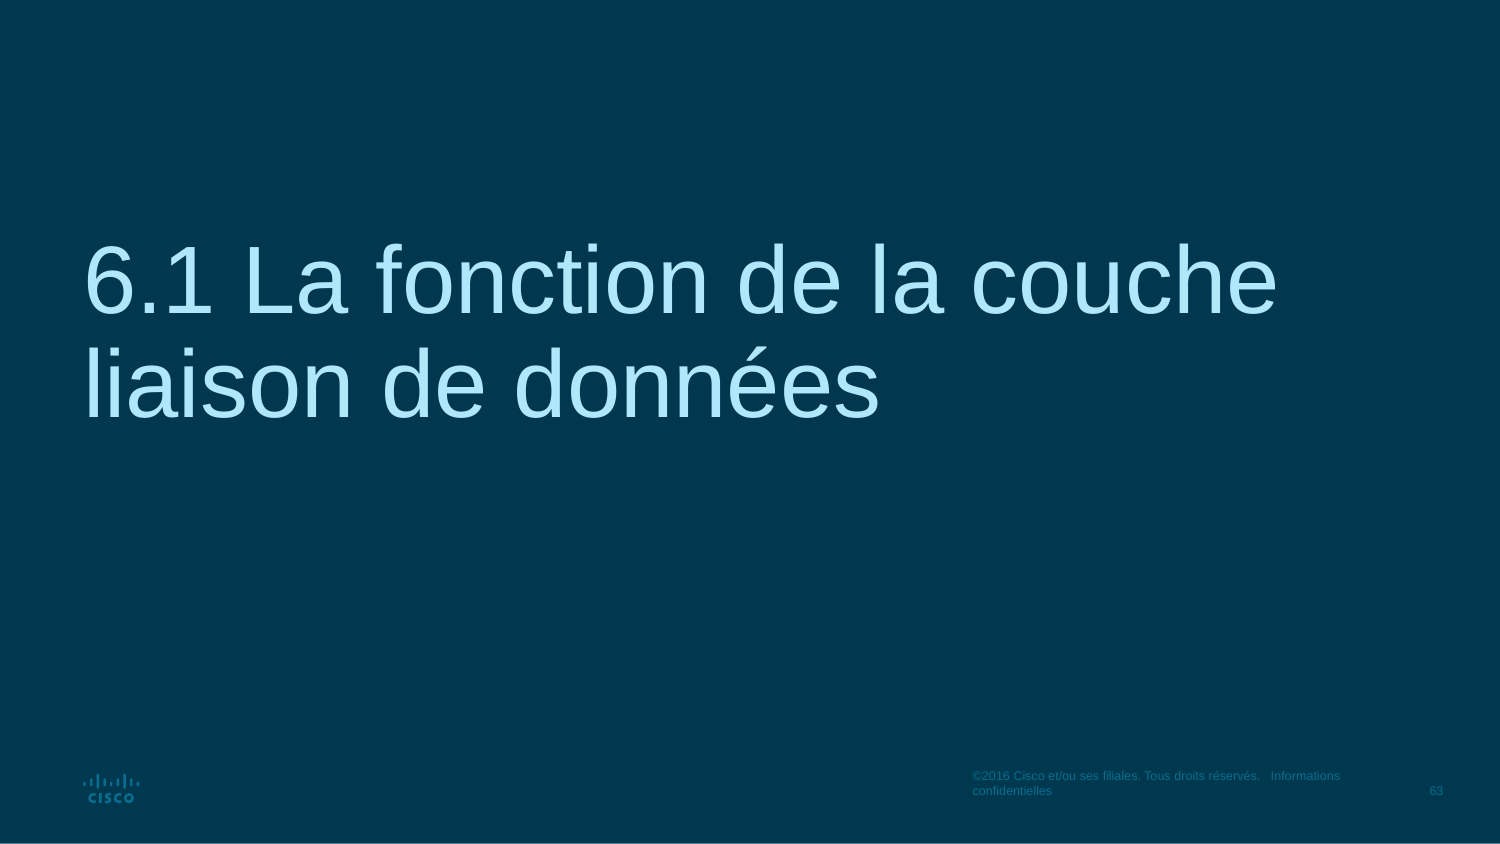

# 6.1 La fonction de la couche liaison de données